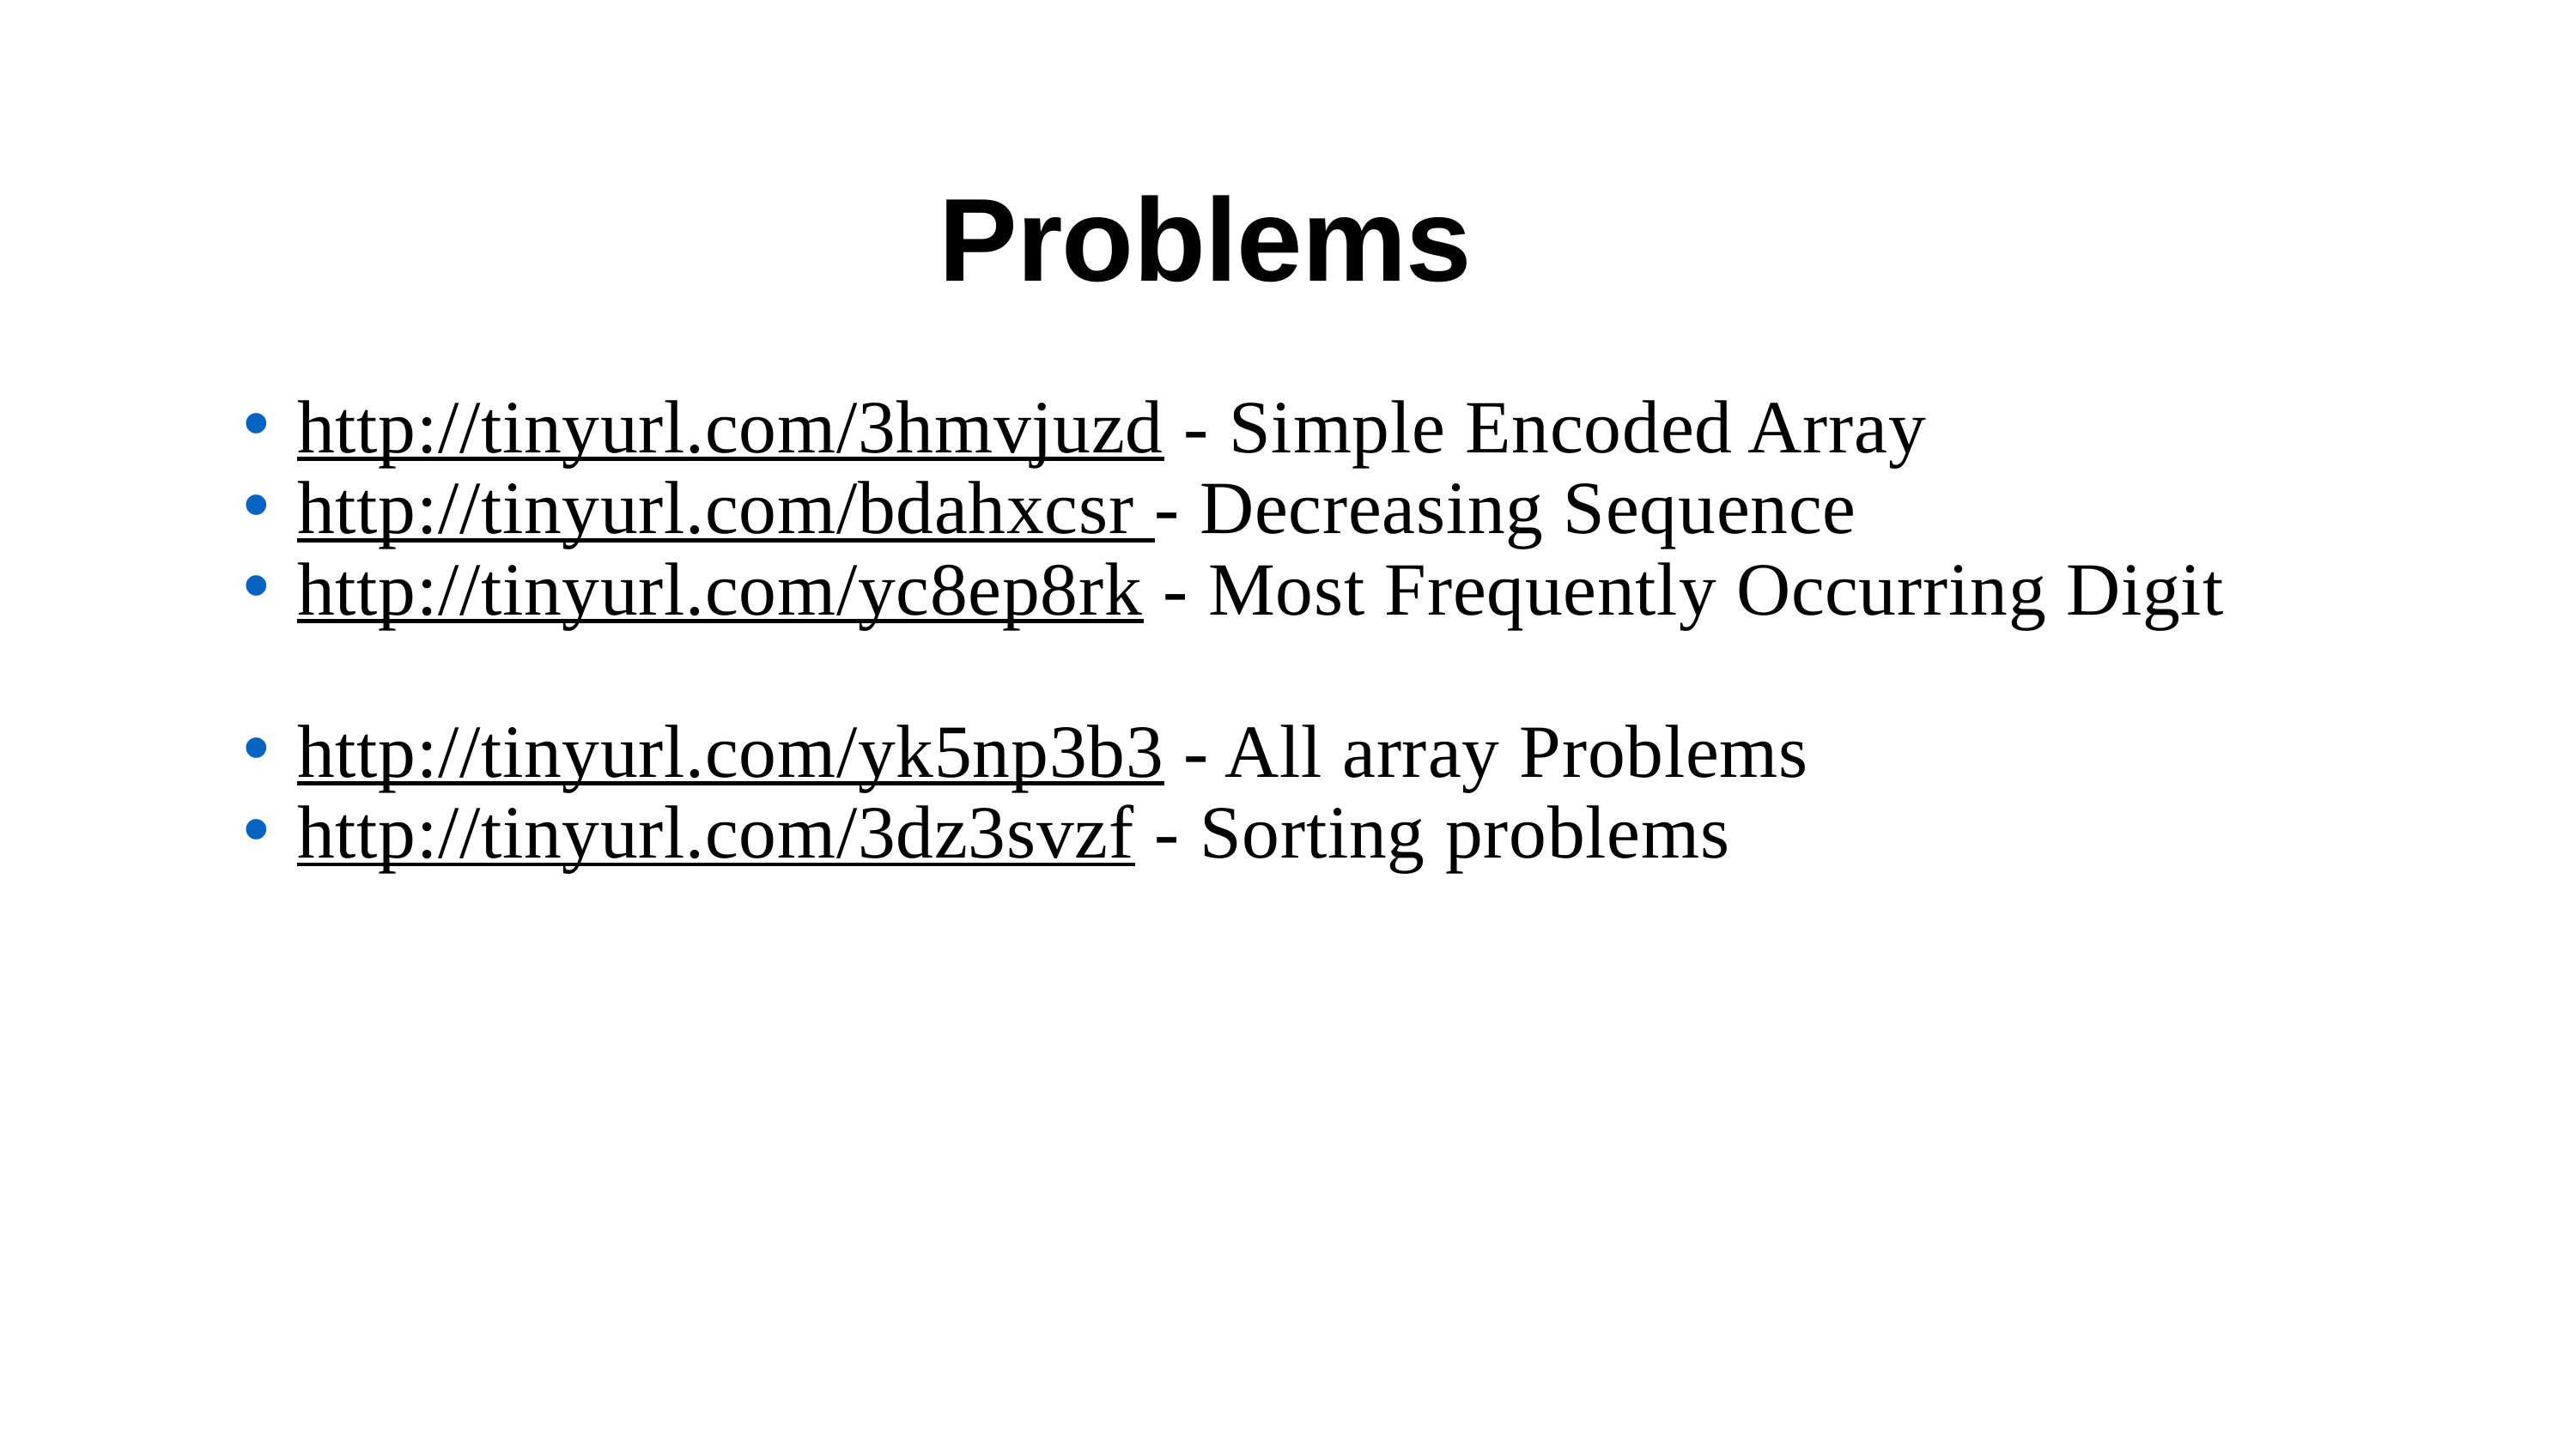

Problems
http://tinyurl.com/3hmvjuzd - Simple Encoded Array
http://tinyurl.com/bdahxcsr - Decreasing Sequence
http://tinyurl.com/yc8ep8rk - Most Frequently Occurring Digit

http://tinyurl.com/yk5np3b3 - All array Problems
http://tinyurl.com/3dz3svzf - Sorting problems